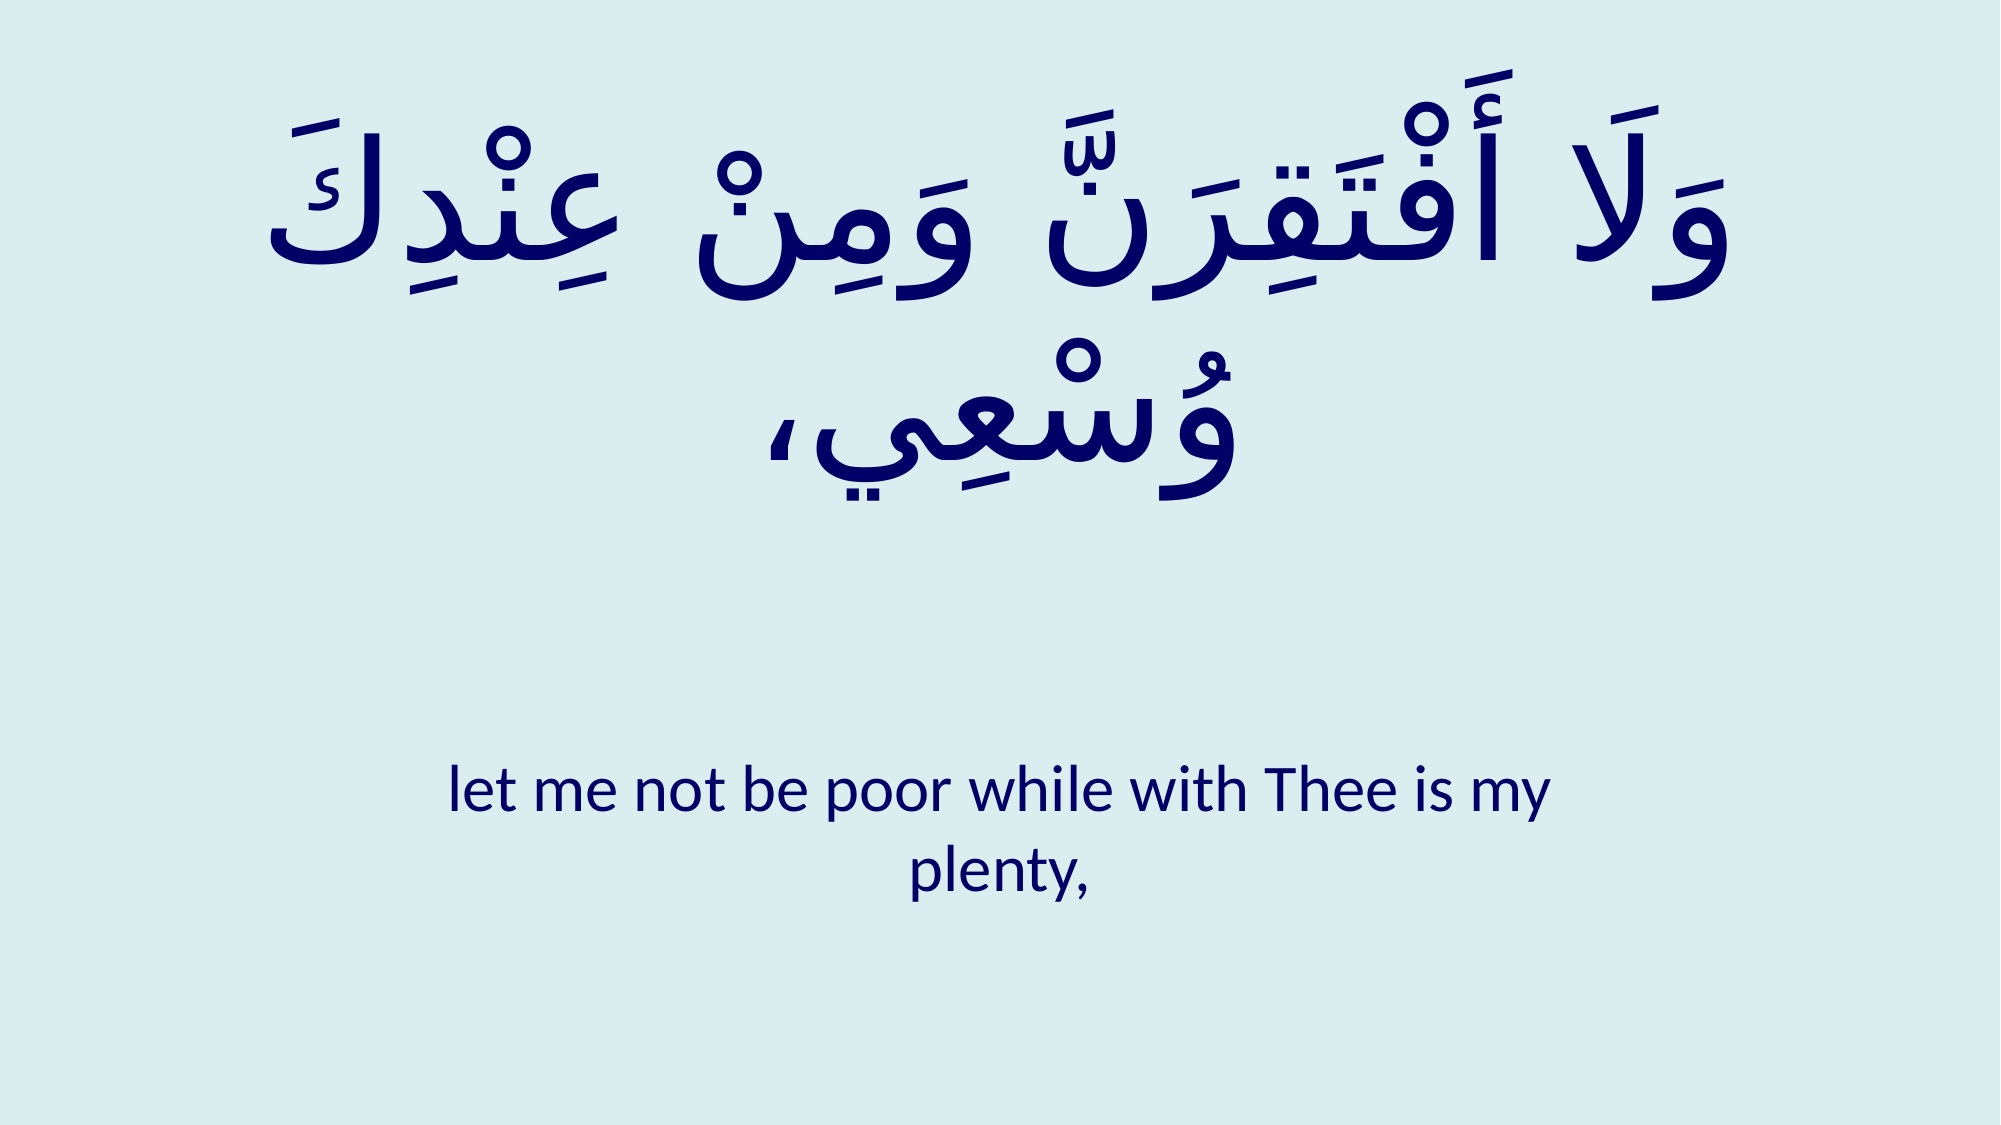

# وَلَا أَفْتَقِرَنَّ وَمِنْ عِنْدِكَ وُسْعِي،
let me not be poor while with Thee is my plenty,